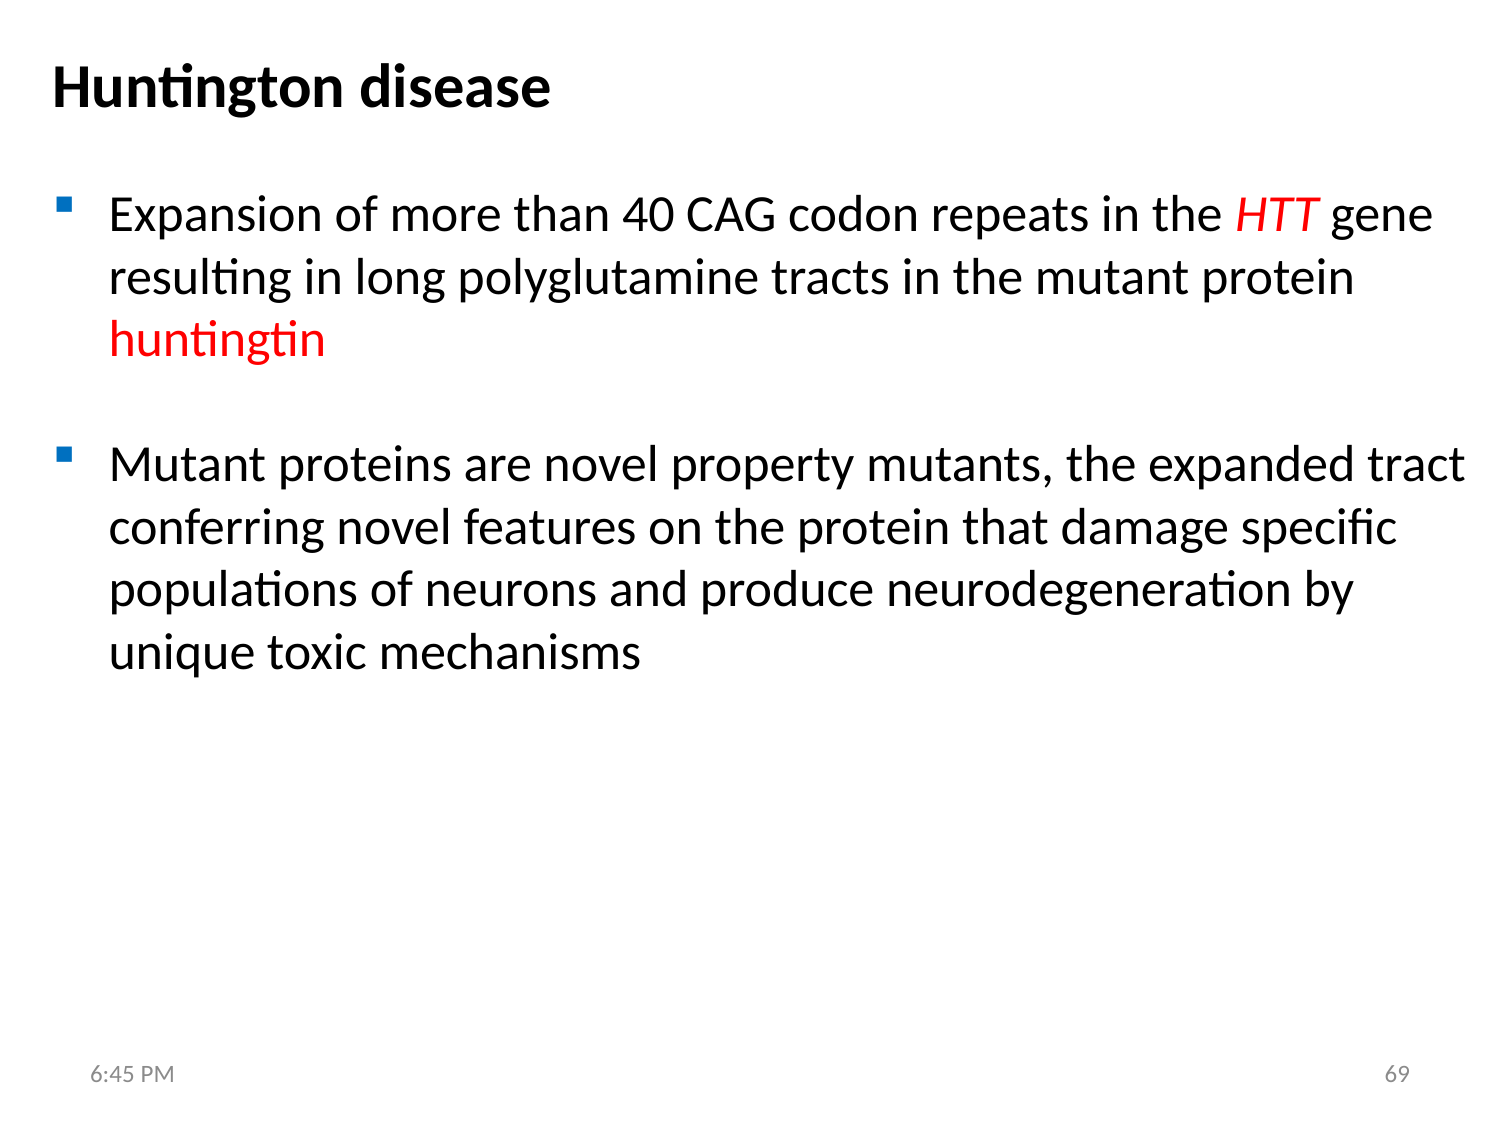

Huntington disease

Expansion of more than 40 CAG codon repeats in the HTT gene resulting in long polyglutamine tracts in the mutant protein huntingtin

Mutant proteins are novel property mutants, the expanded tract conferring novel features on the protein that damage specific populations of neurons and produce neurodegeneration by unique toxic mechanisms
6:45 PM
69